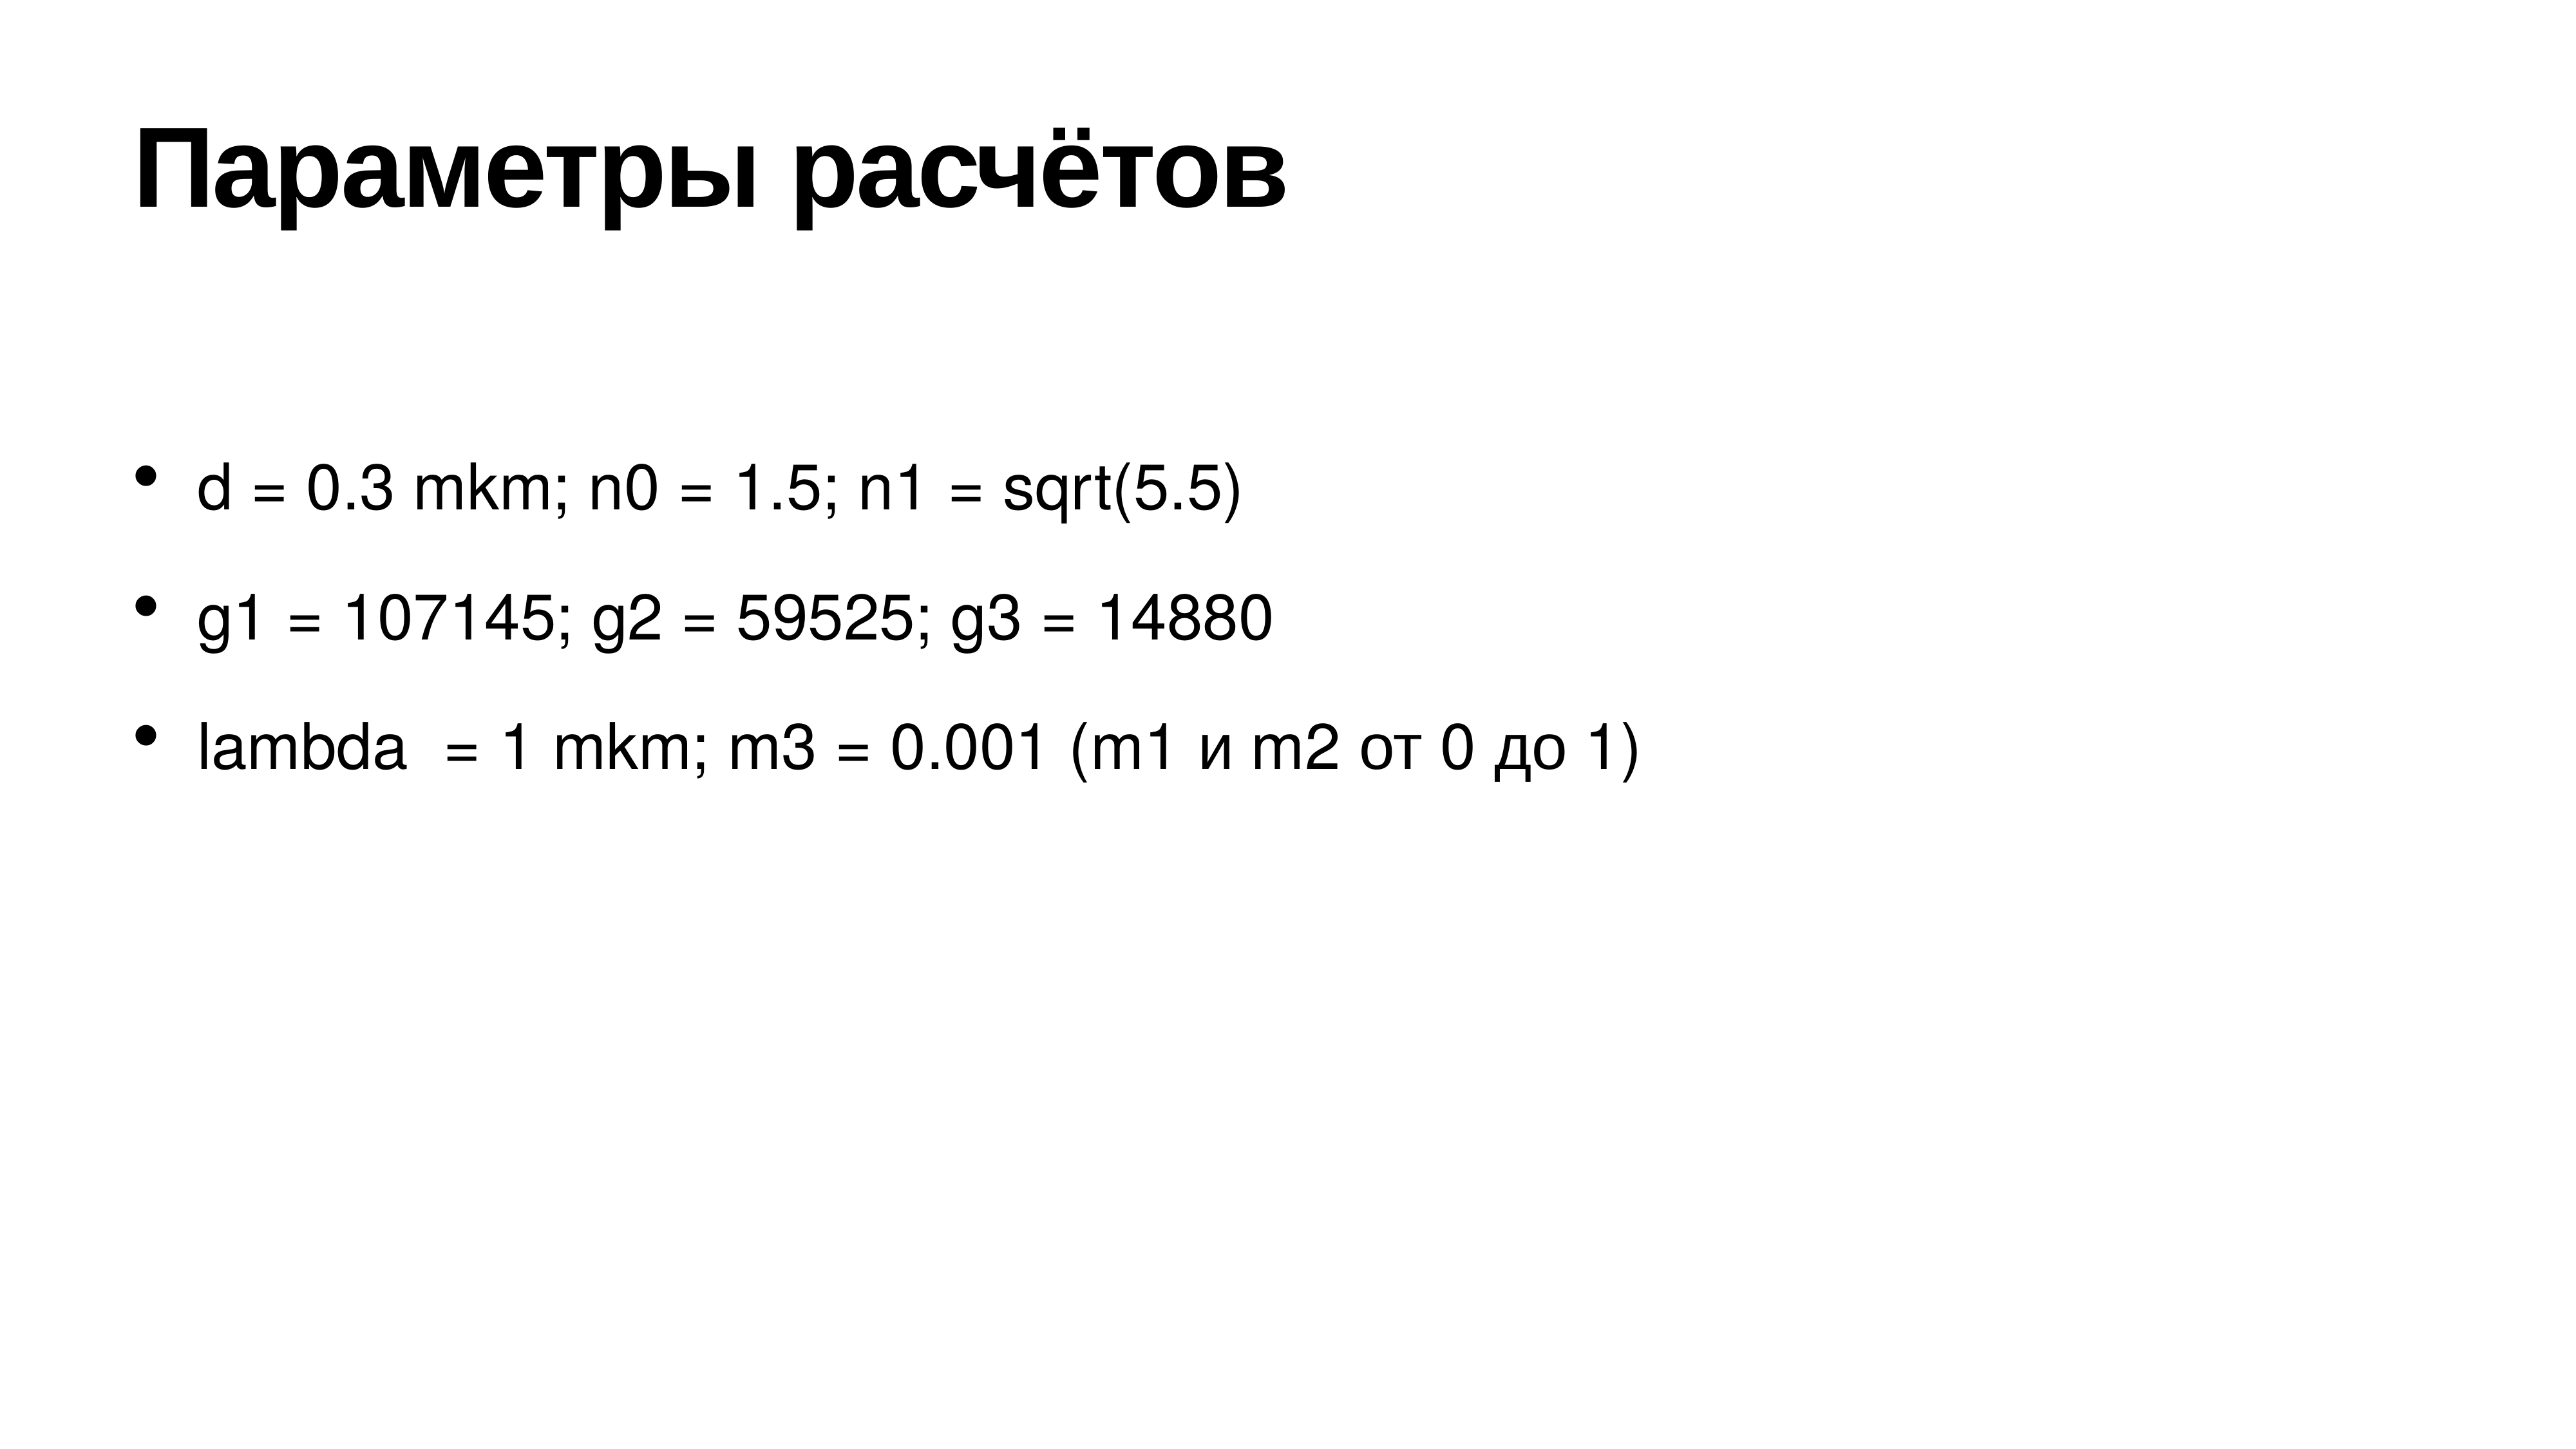

# Параметры расчётов

d = 0.3 mkm; n0 = 1.5; n1 = sqrt(5.5)
g1 = 107145; g2 = 59525; g3 = 14880
lambda  = 1 mkm; m3 = 0.001 (m1 и m2 от 0 до 1)